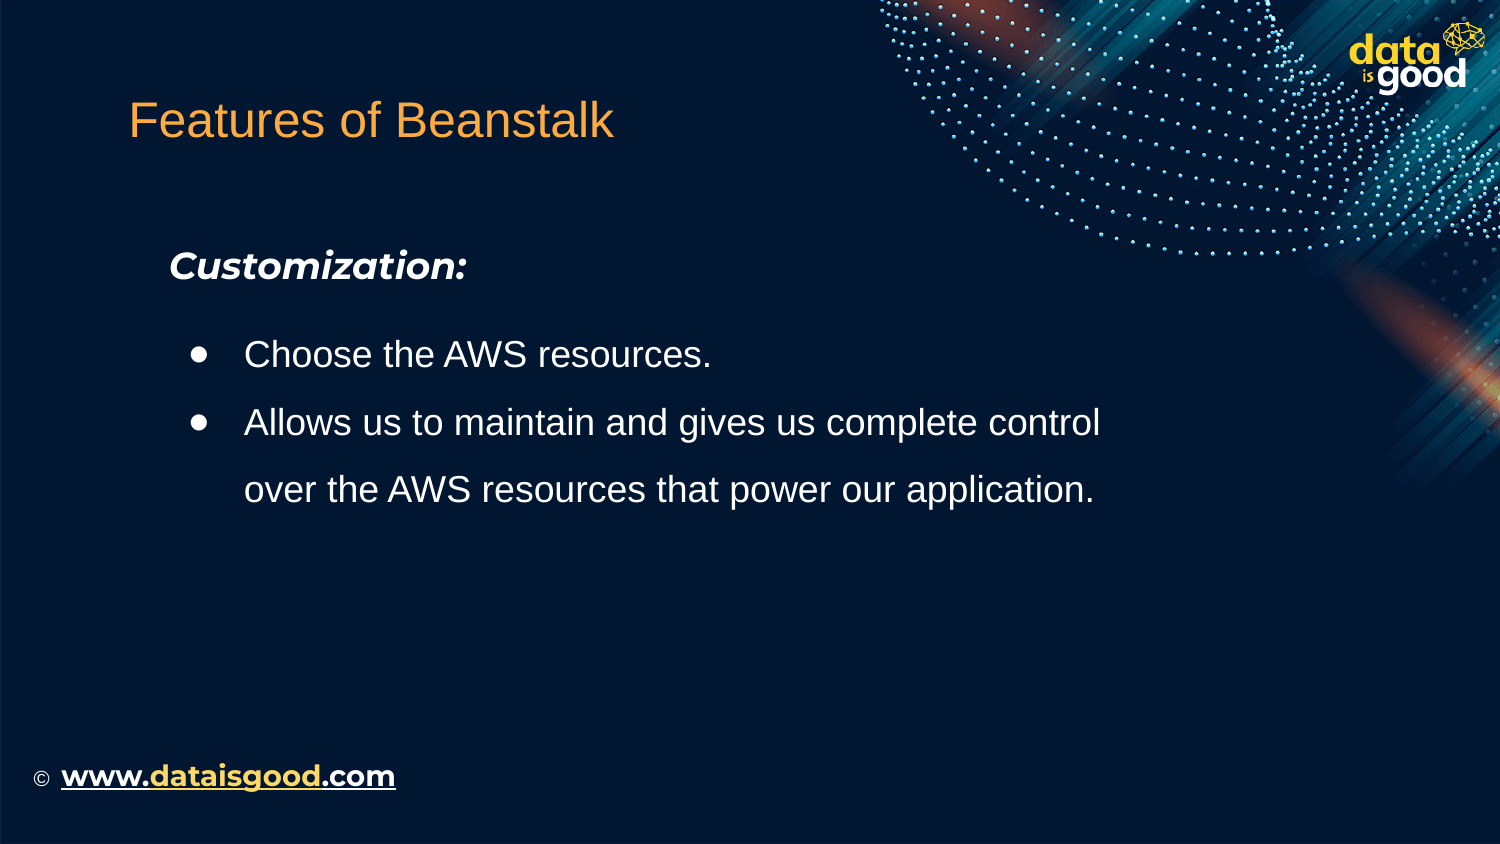

# Features of Beanstalk

Customization:
Choose the AWS resources.
Allows us to maintain and gives us complete control over the AWS resources that power our application.